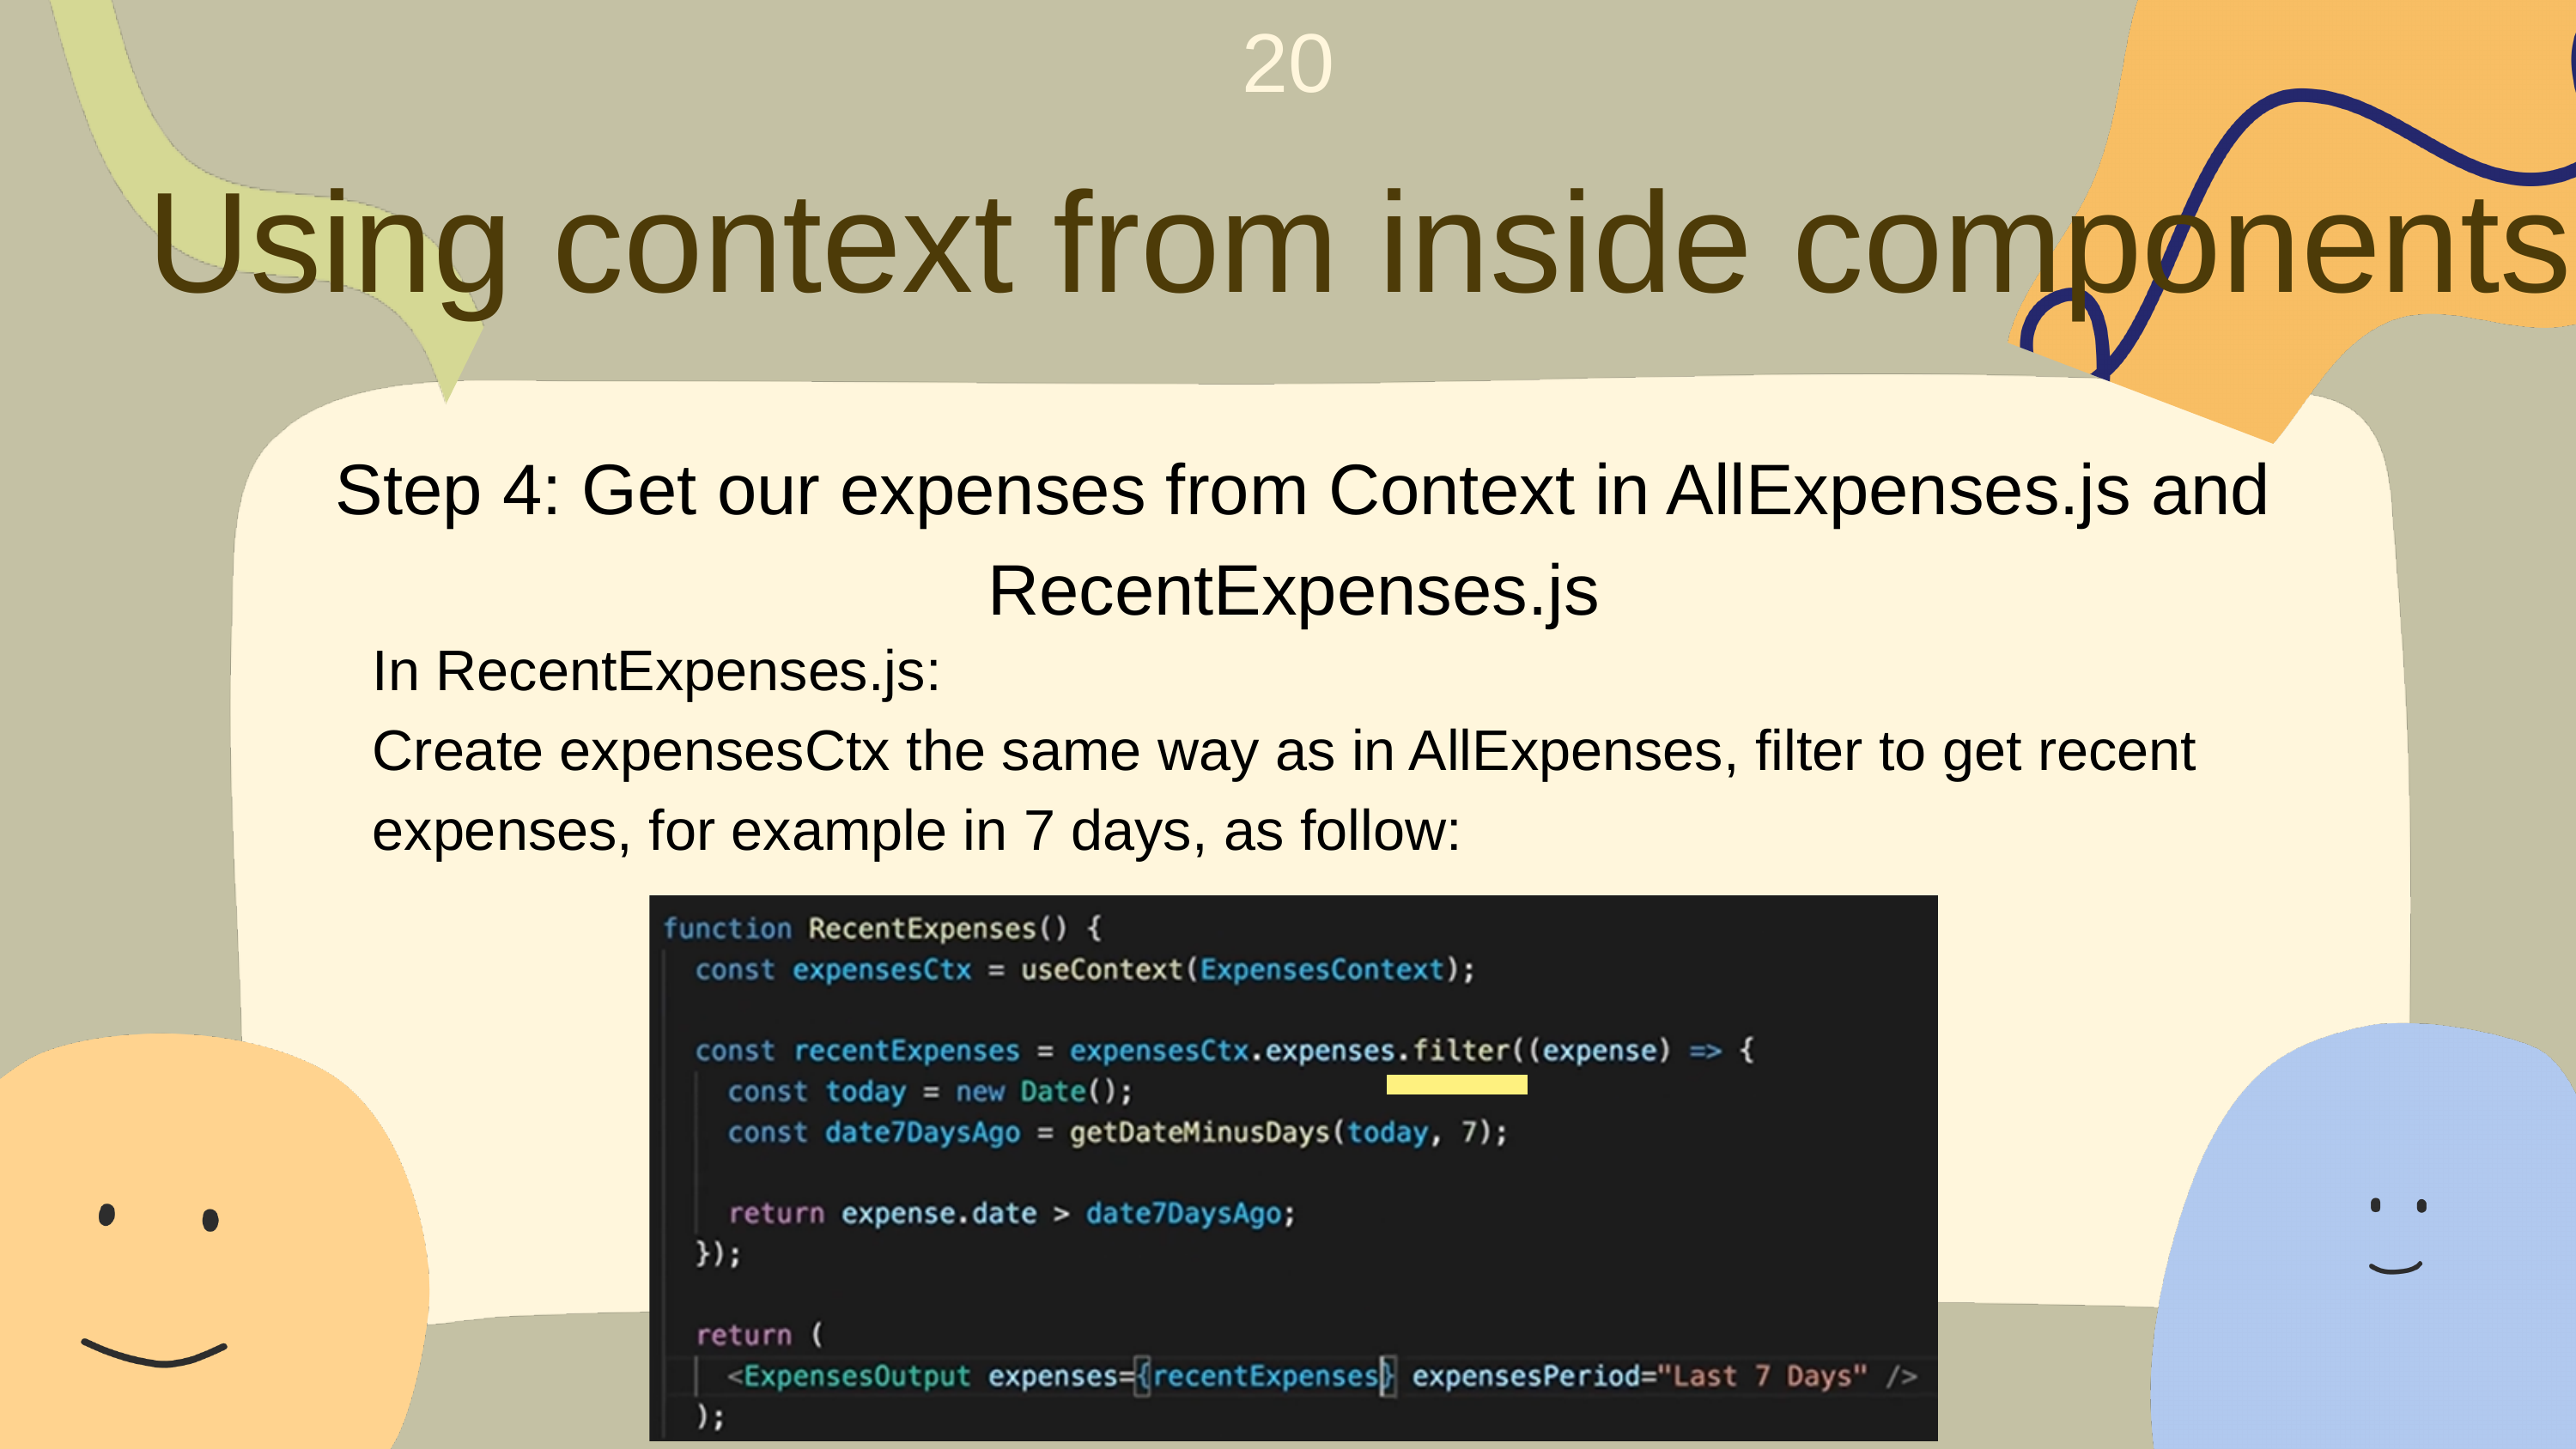

20
Using context from inside components

Step 4: Get our expenses from Context in AllExpenses.js and RecentExpenses.js

In RecentExpenses.js:
Create expensesCtx the same way as in AllExpenses, filter to get recent expenses, for example in 7 days, as follow: